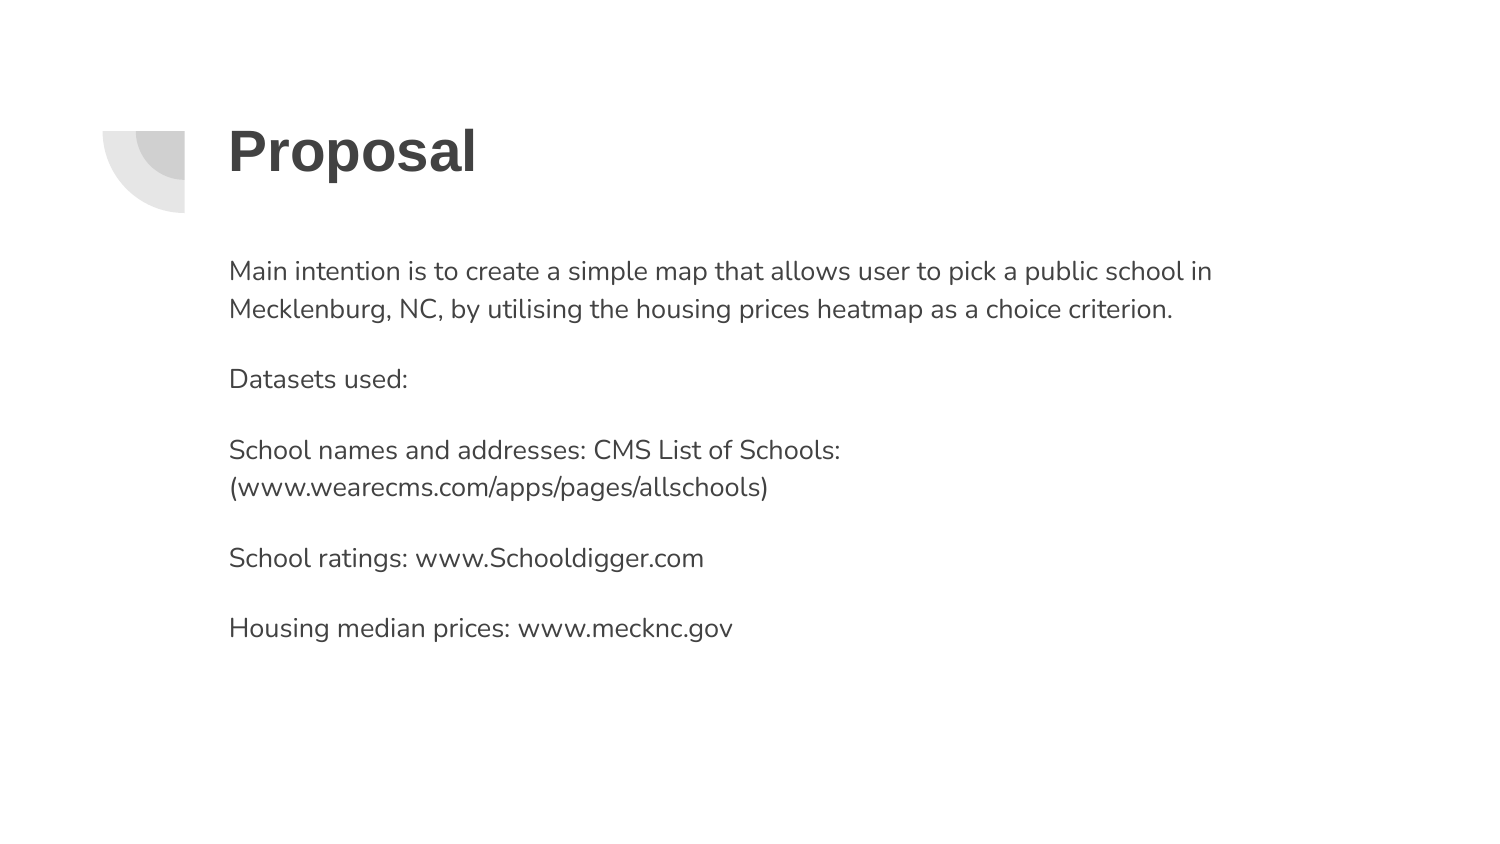

# Proposal
Main intention is to create a simple map that allows user to pick a public school in Mecklenburg, NC, by utilising the housing prices heatmap as a choice criterion.
Datasets used:
School names and addresses: CMS List of Schools: (www.wearecms.com/apps/pages/allschools)
School ratings: www.Schooldigger.com
Housing median prices: www.mecknc.gov